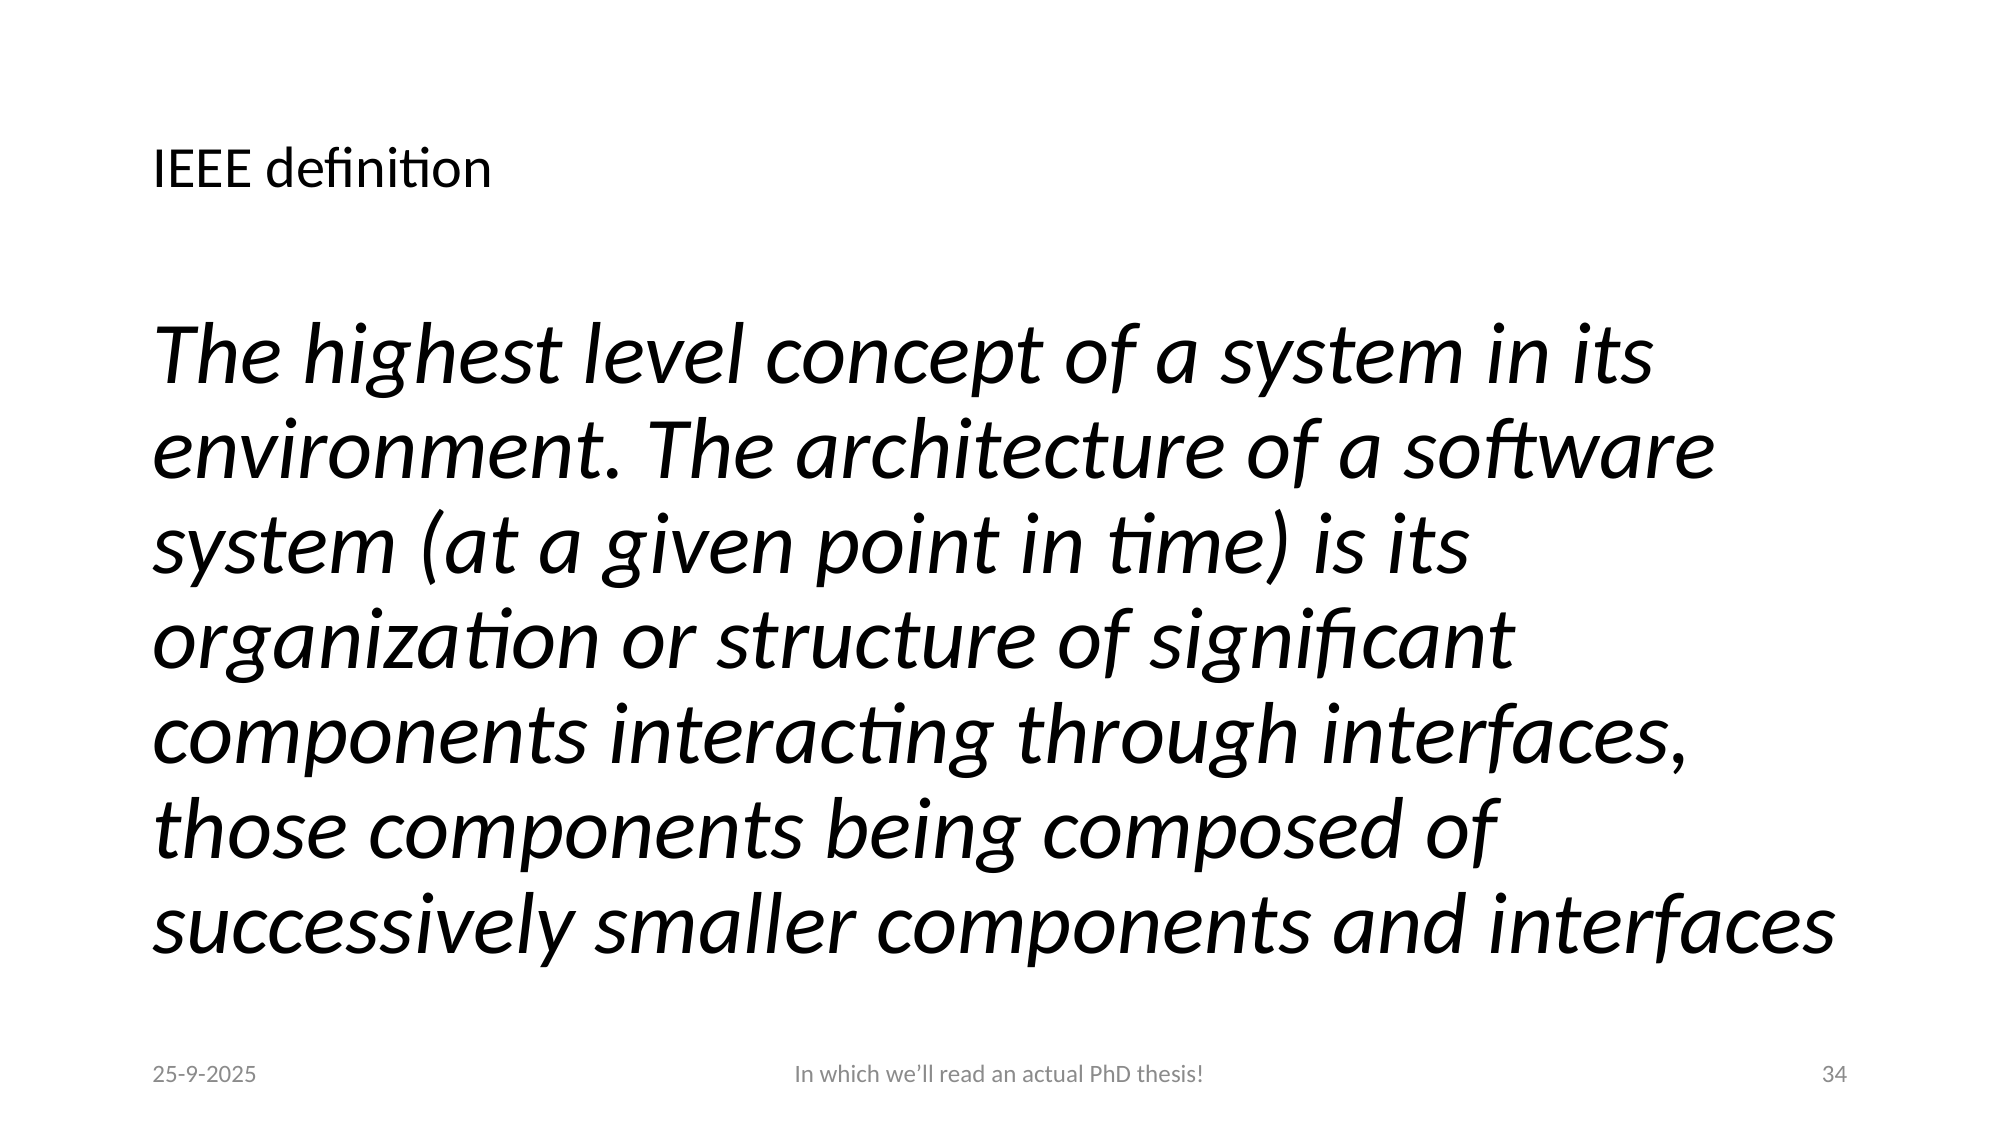

# IEEE definition
The highest level concept of a system in its environment. The architecture of a software system (at a given point in time) is its organization or structure of significant components interacting through interfaces, those components being composed of successively smaller components and interfaces
25-9-2025
In which we’ll read an actual PhD thesis!
34